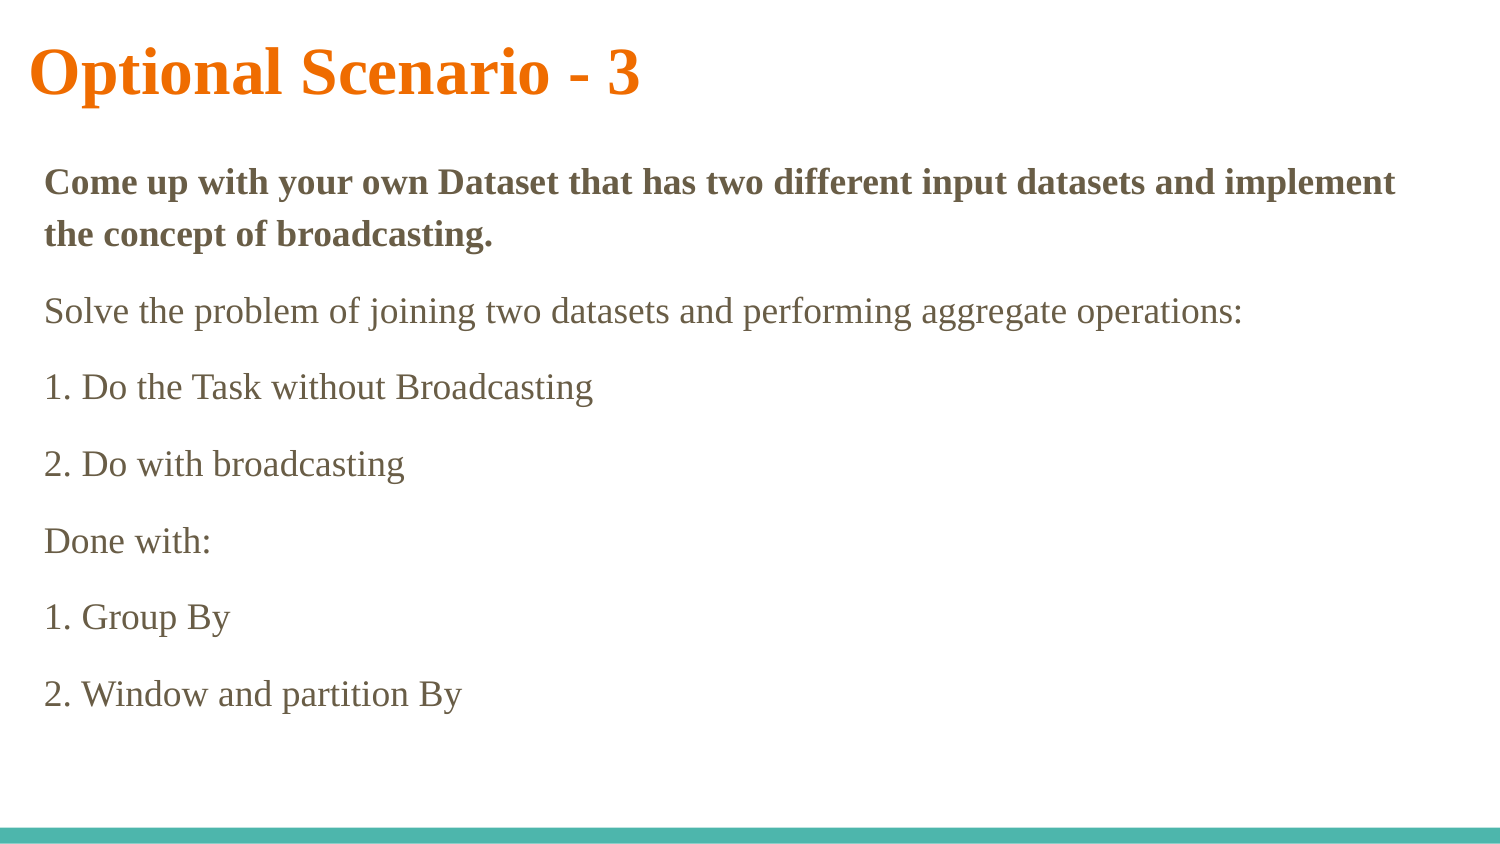

# Optional Scenario - 3
Come up with your own Dataset that has two different input datasets and implement the concept of broadcasting.
Solve the problem of joining two datasets and performing aggregate operations:
1. Do the Task without Broadcasting
2. Do with broadcasting
Done with:
1. Group By
2. Window and partition By